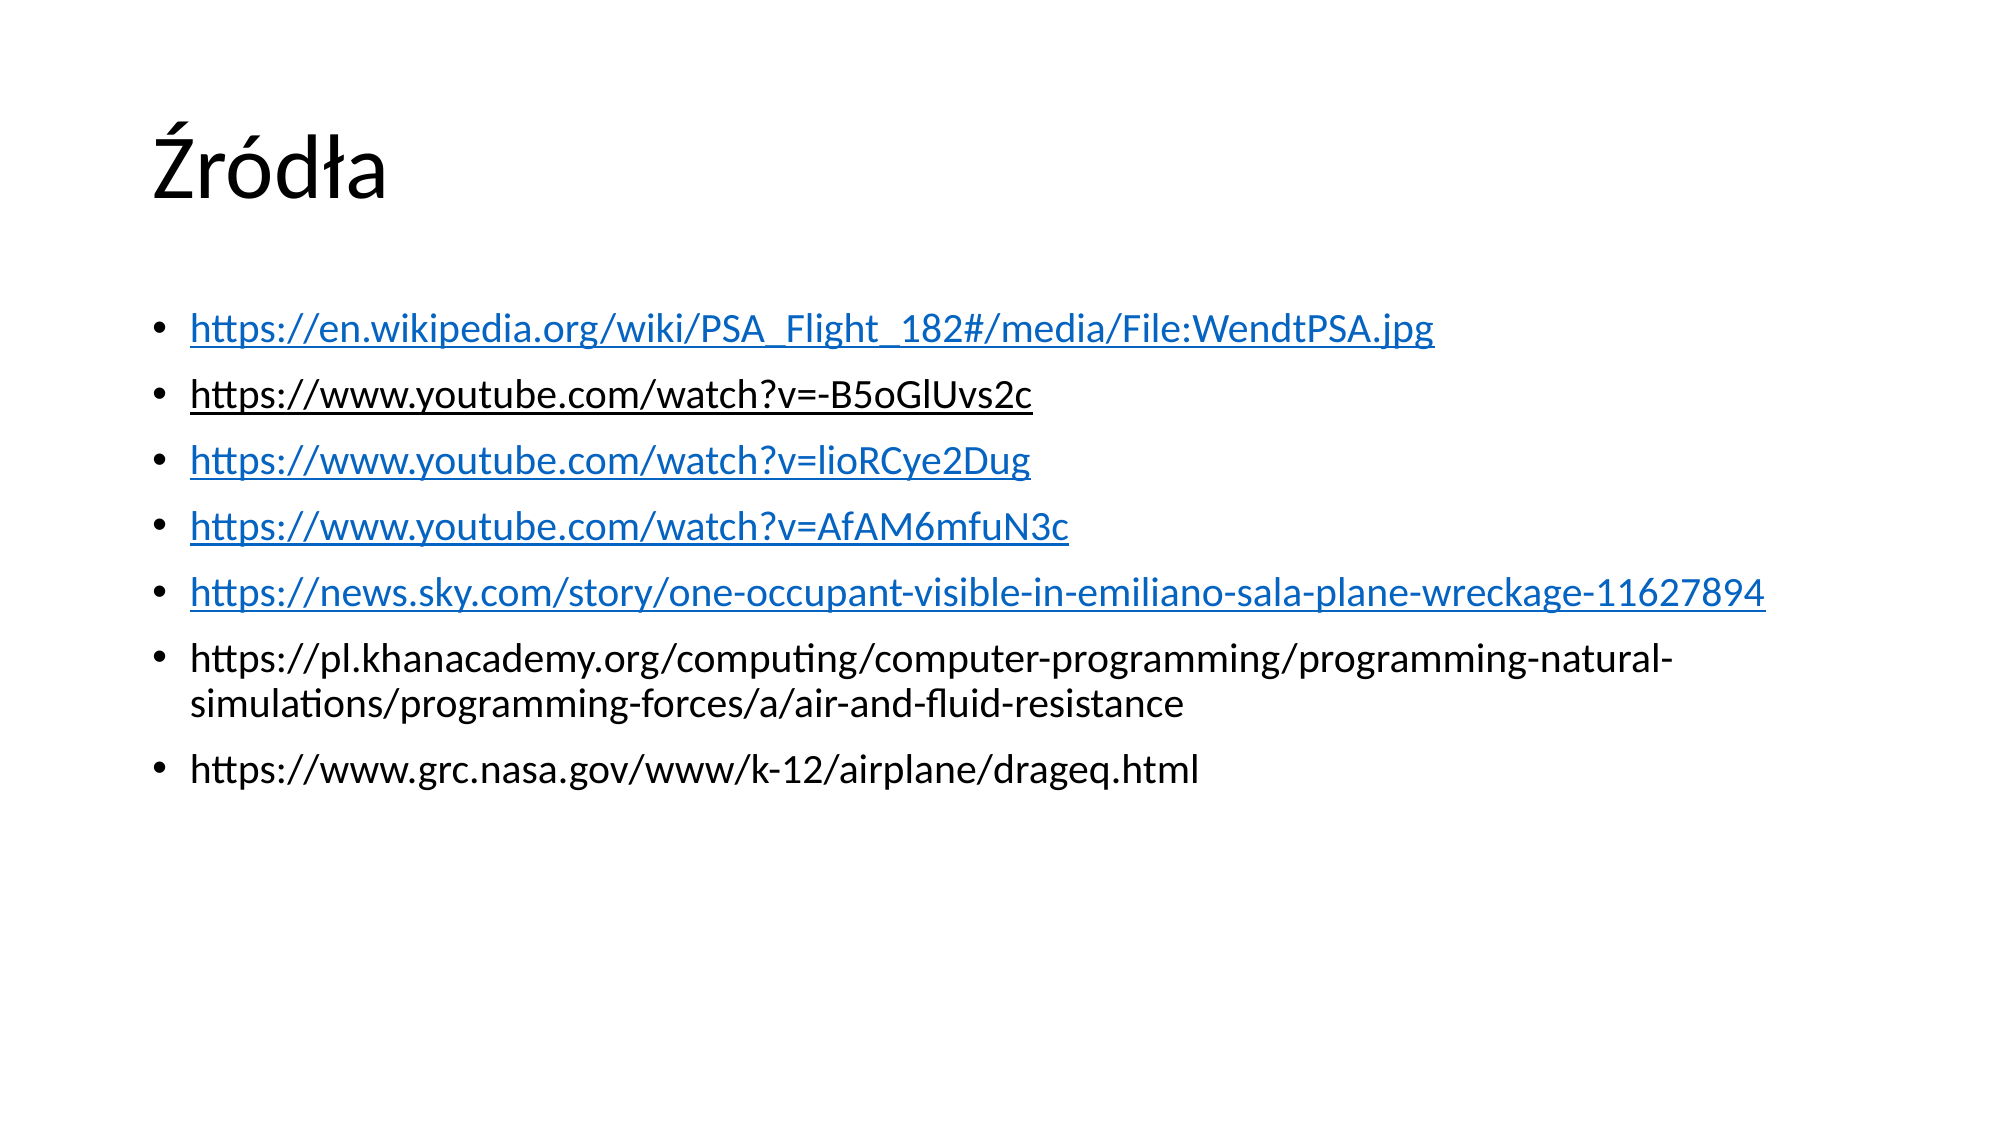

# Źródła
https://en.wikipedia.org/wiki/PSA_Flight_182#/media/File:WendtPSA.jpg
https://www.youtube.com/watch?v=-B5oGlUvs2c
https://www.youtube.com/watch?v=lioRCye2Dug
https://www.youtube.com/watch?v=AfAM6mfuN3c
https://news.sky.com/story/one-occupant-visible-in-emiliano-sala-plane-wreckage-11627894
https://pl.khanacademy.org/computing/computer-programming/programming-natural-simulations/programming-forces/a/air-and-fluid-resistance
https://www.grc.nasa.gov/www/k-12/airplane/drageq.html